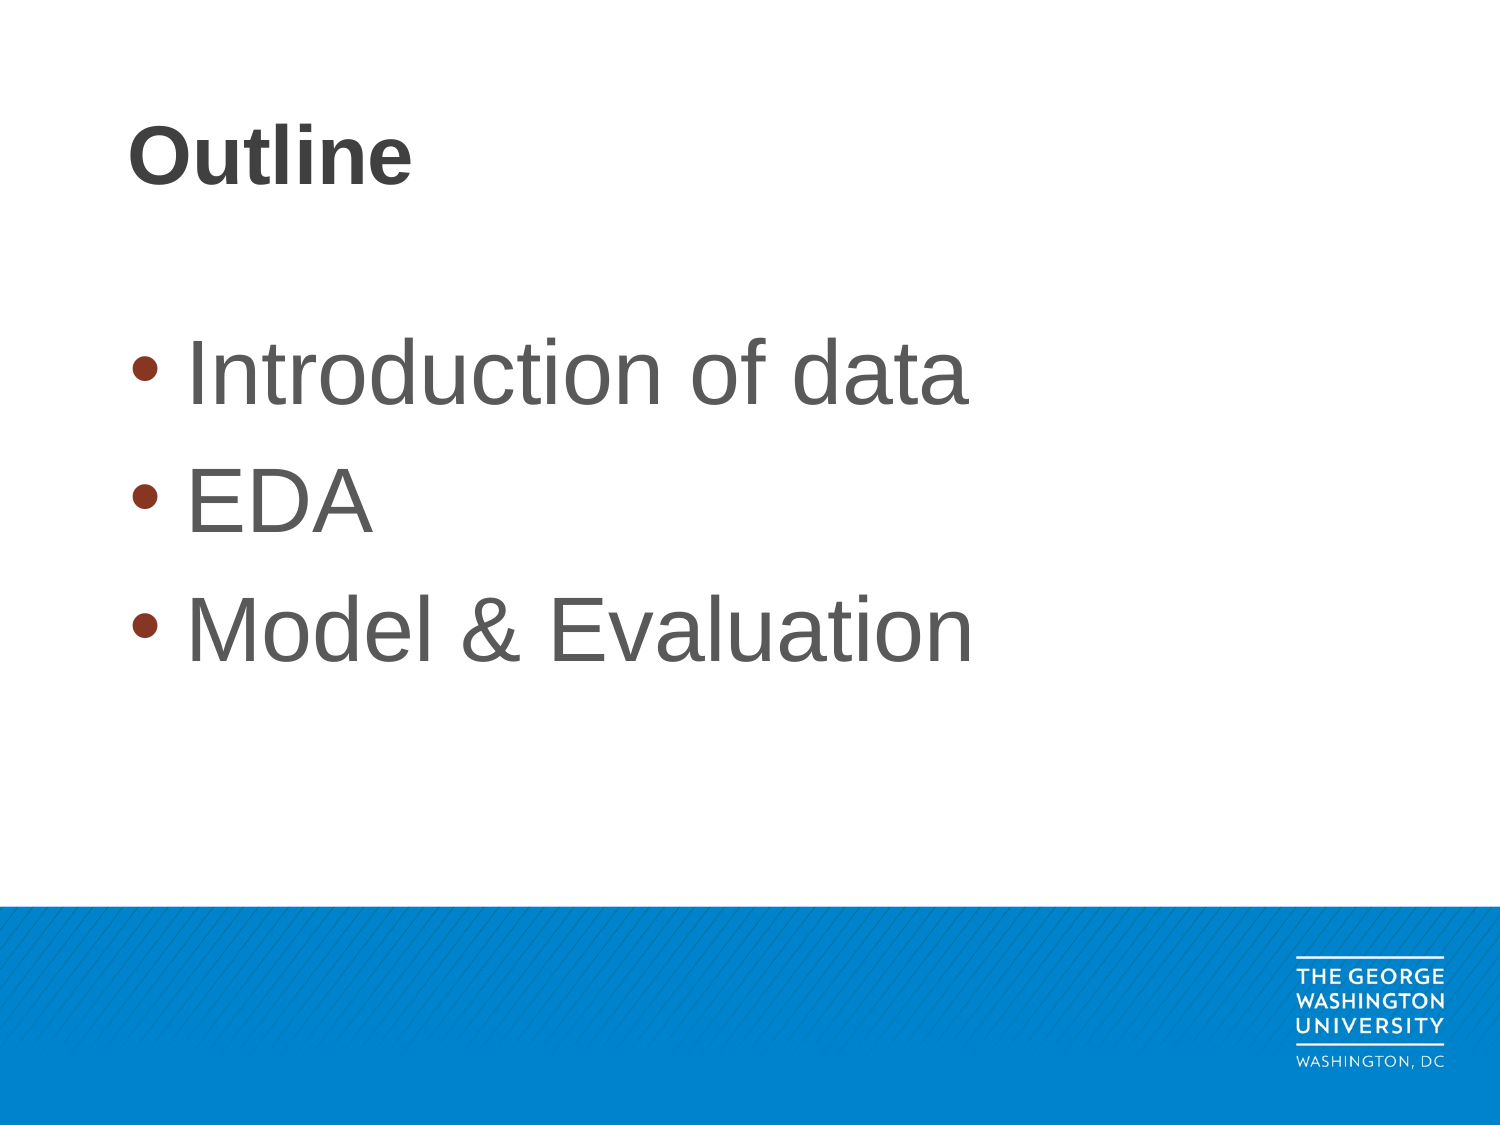

# Outline
Introduction of data
EDA
Model & Evaluation